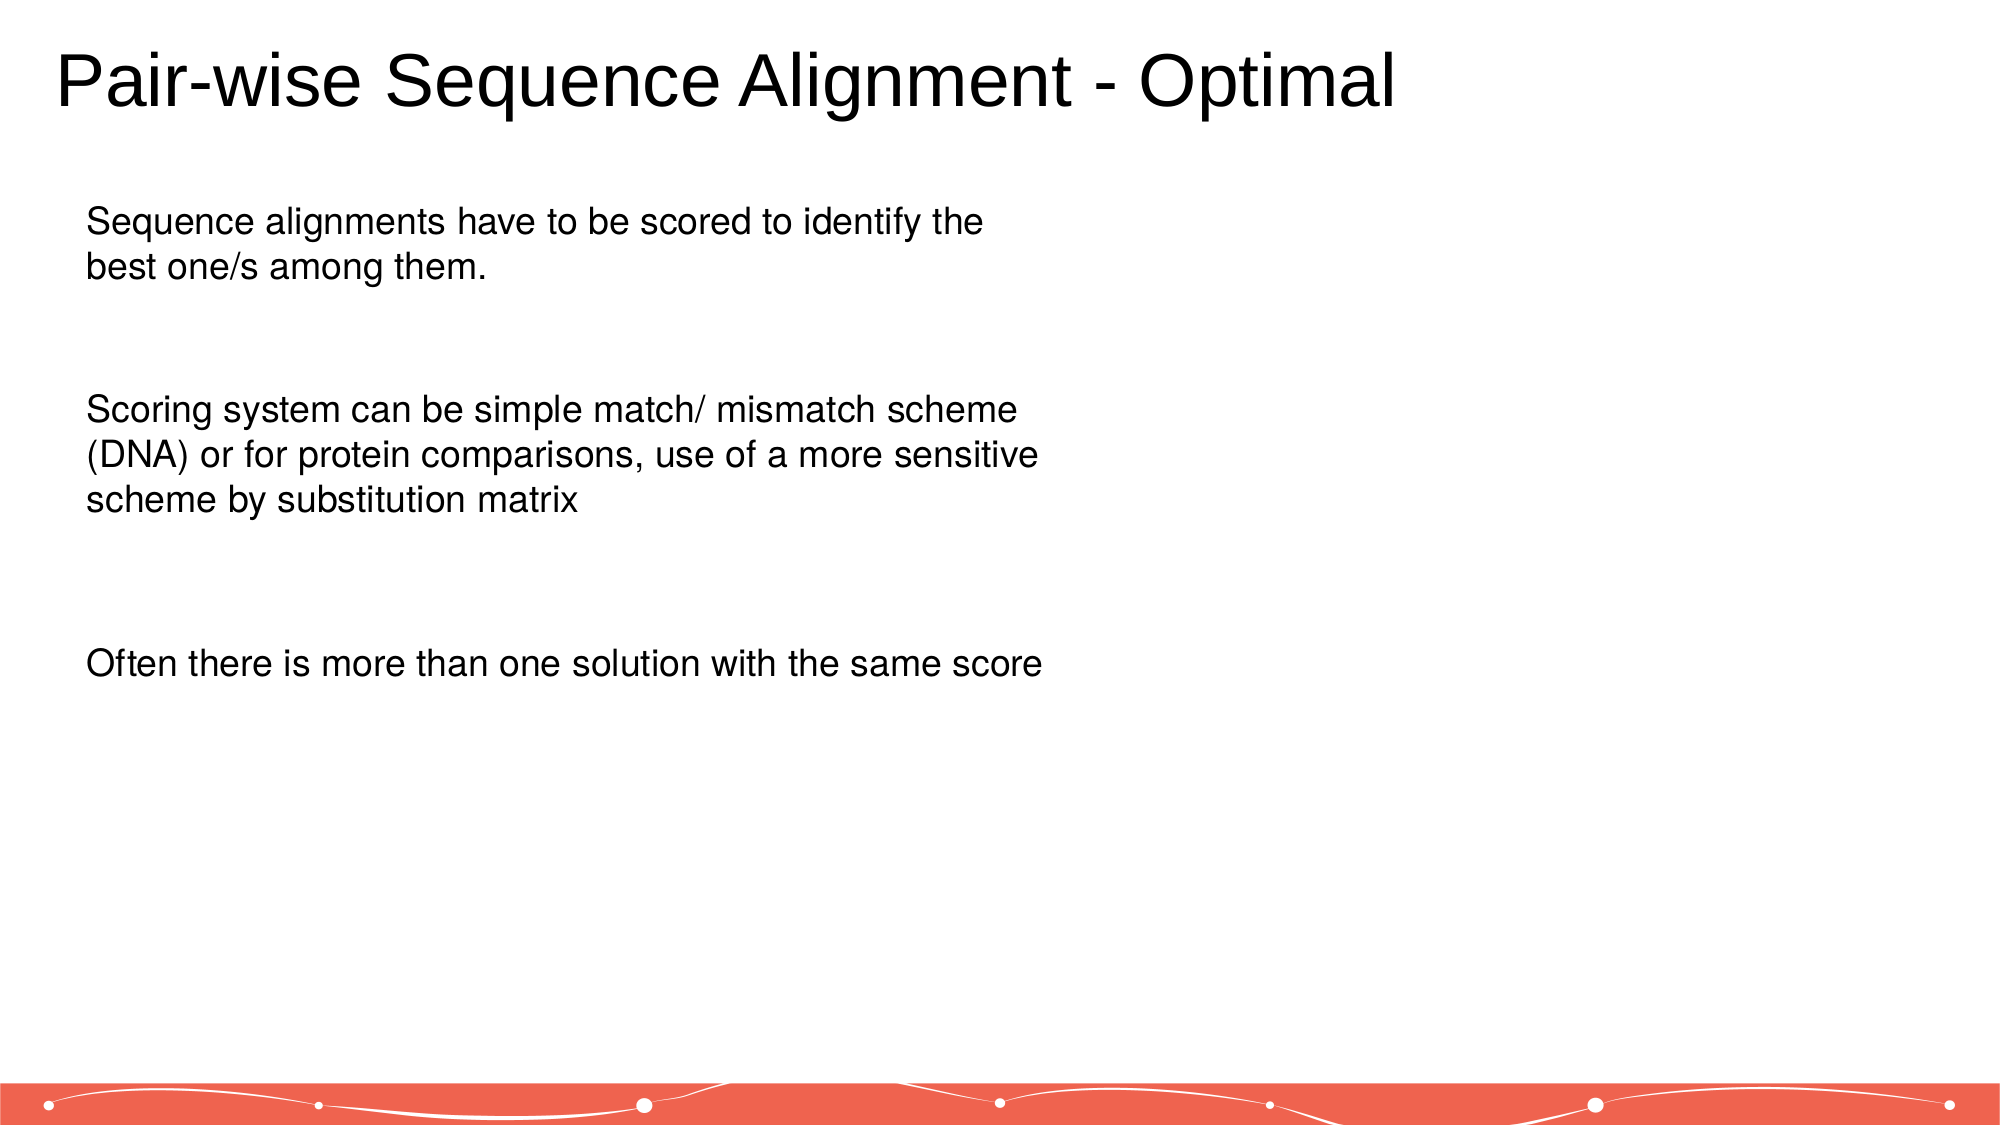

Pair-wise Sequence Alignment - Optimal
Sequence alignments have to be scored to identify the best one/s among them.
Scoring system can be simple match/ mismatch scheme
(DNA) or for protein comparisons, use of a more sensitive scheme by substitution matrix
Often there is more than one solution with the same score